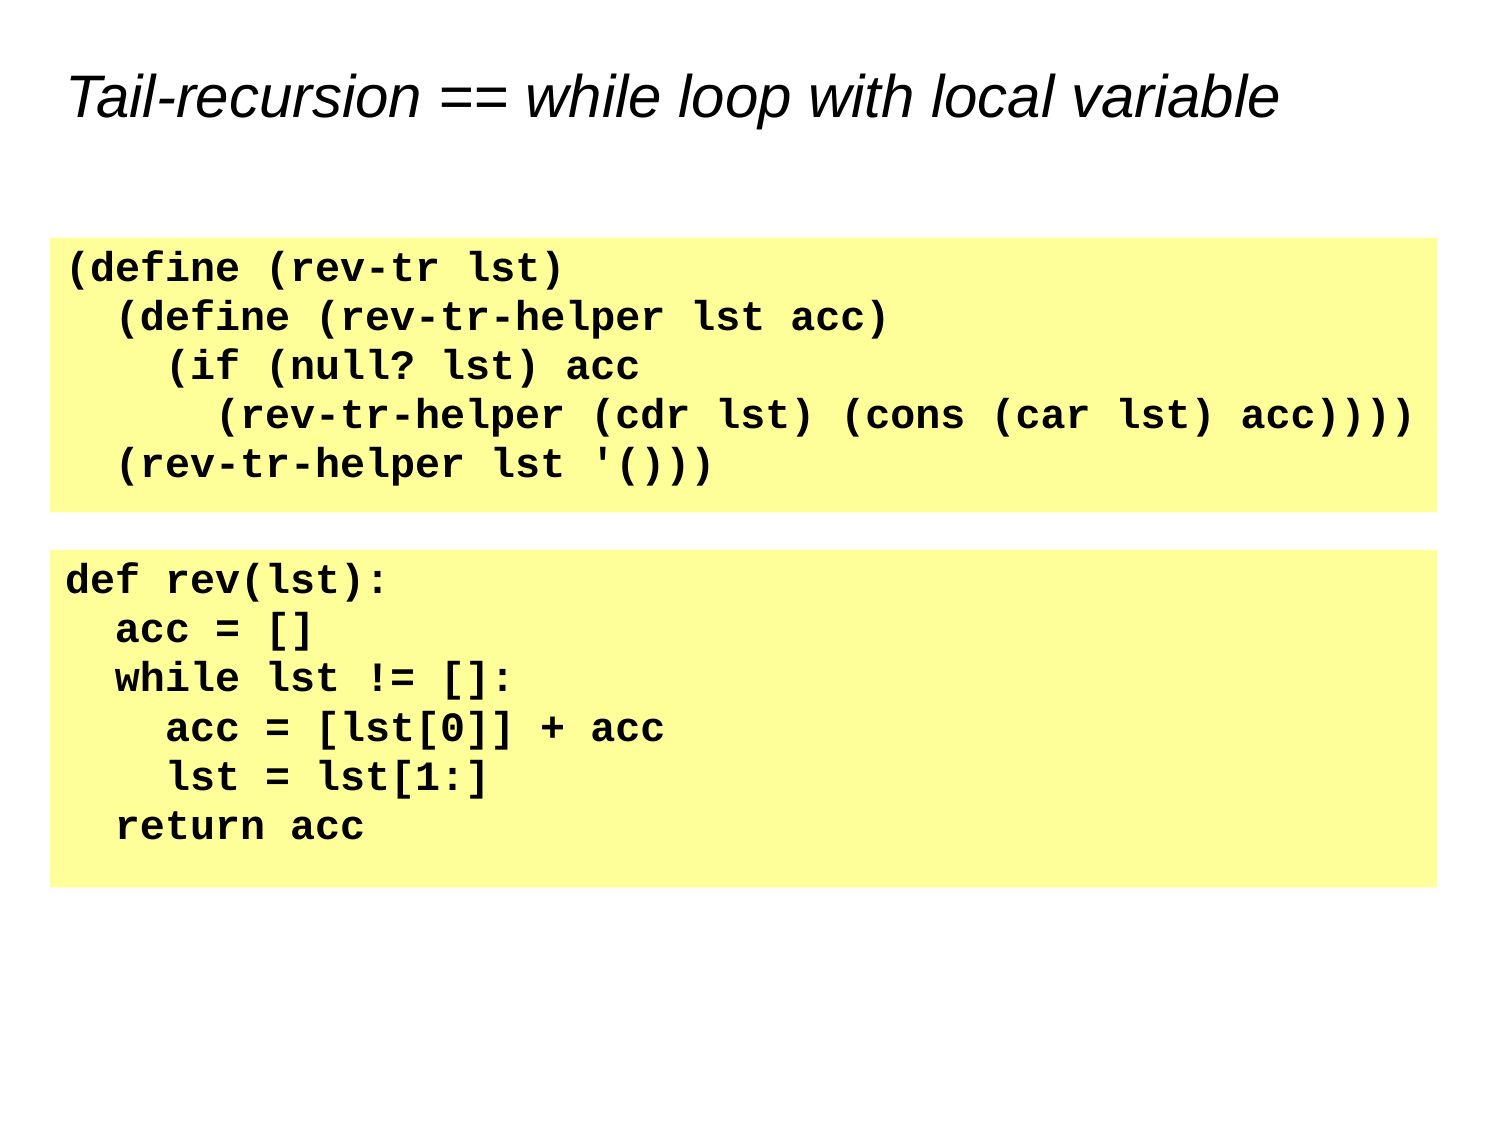

# Tail-recursion == while loop with local variable
(define (rev-tr lst)
  (define (rev-tr-helper lst acc)
    (if (null? lst) acc
      (rev-tr-helper (cdr lst) (cons (car lst) acc))))
  (rev-tr-helper lst '()))
def rev(lst):
  acc = []
  while lst != []:
    acc = [lst[0]] + acc
    lst = lst[1:]
  return acc